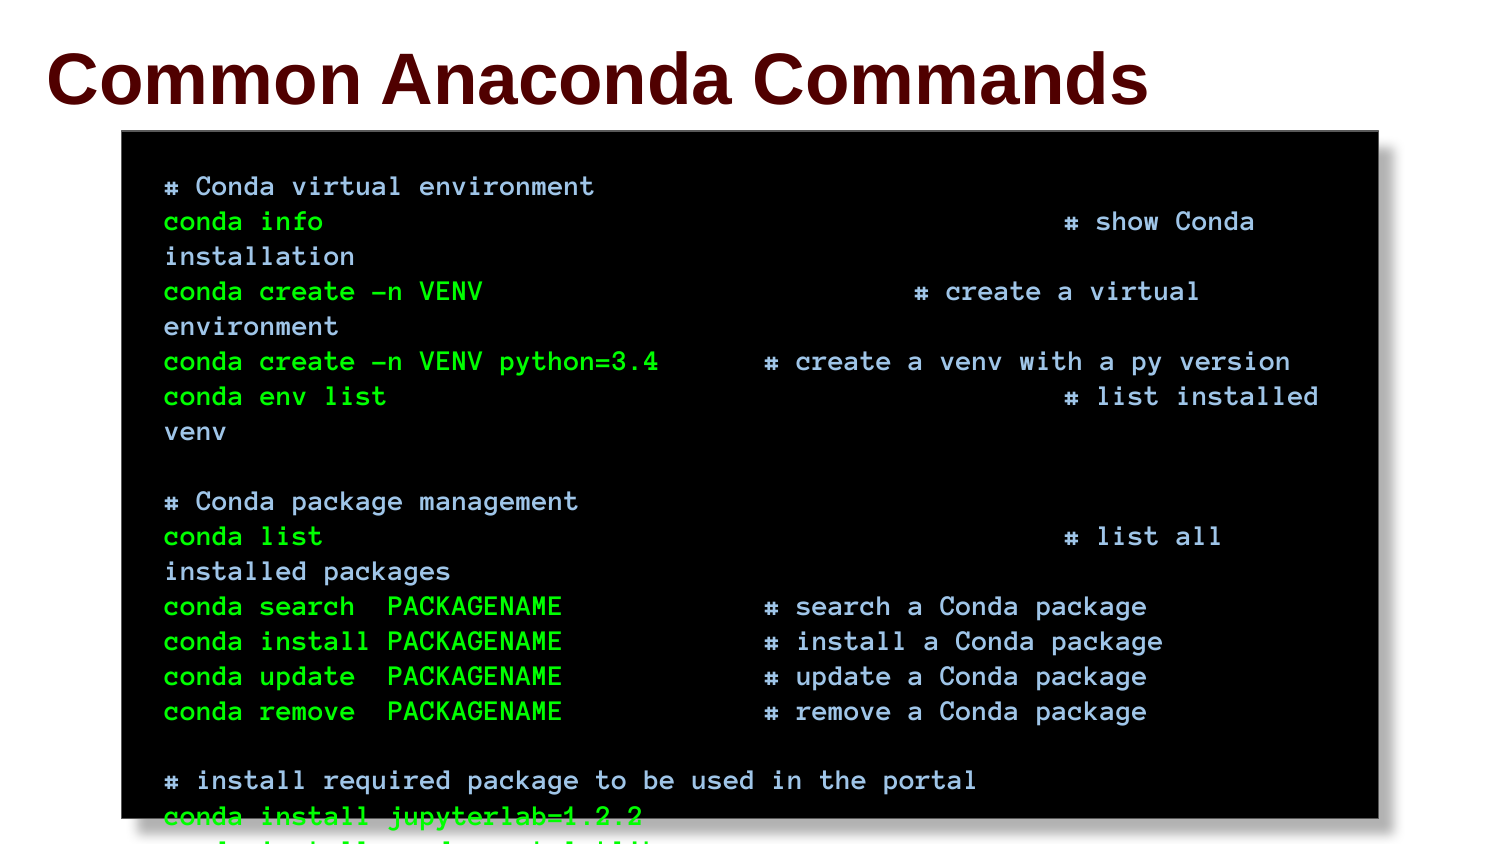

# Common Anaconda Commands

# Conda virtual environment
conda info					# show Conda installation
conda create -n VENV			# create a virtual environment
conda create -n VENV python=3.4	# create a venv with a py version
conda env list					# list installed venv

# Conda package management
conda list					# list all installed packages
conda search  PACKAGENAME		# search a Conda package
conda install PACKAGENAME		# install a Conda package
conda update  PACKAGENAME		# update a Conda package
conda remove  PACKAGENAME		# remove a Conda package

# install required package to be used in the portal
conda install jupyterlab=1.2.2
conda install pandas matplotlib
conda install scikit-learn
conda install tensorflow